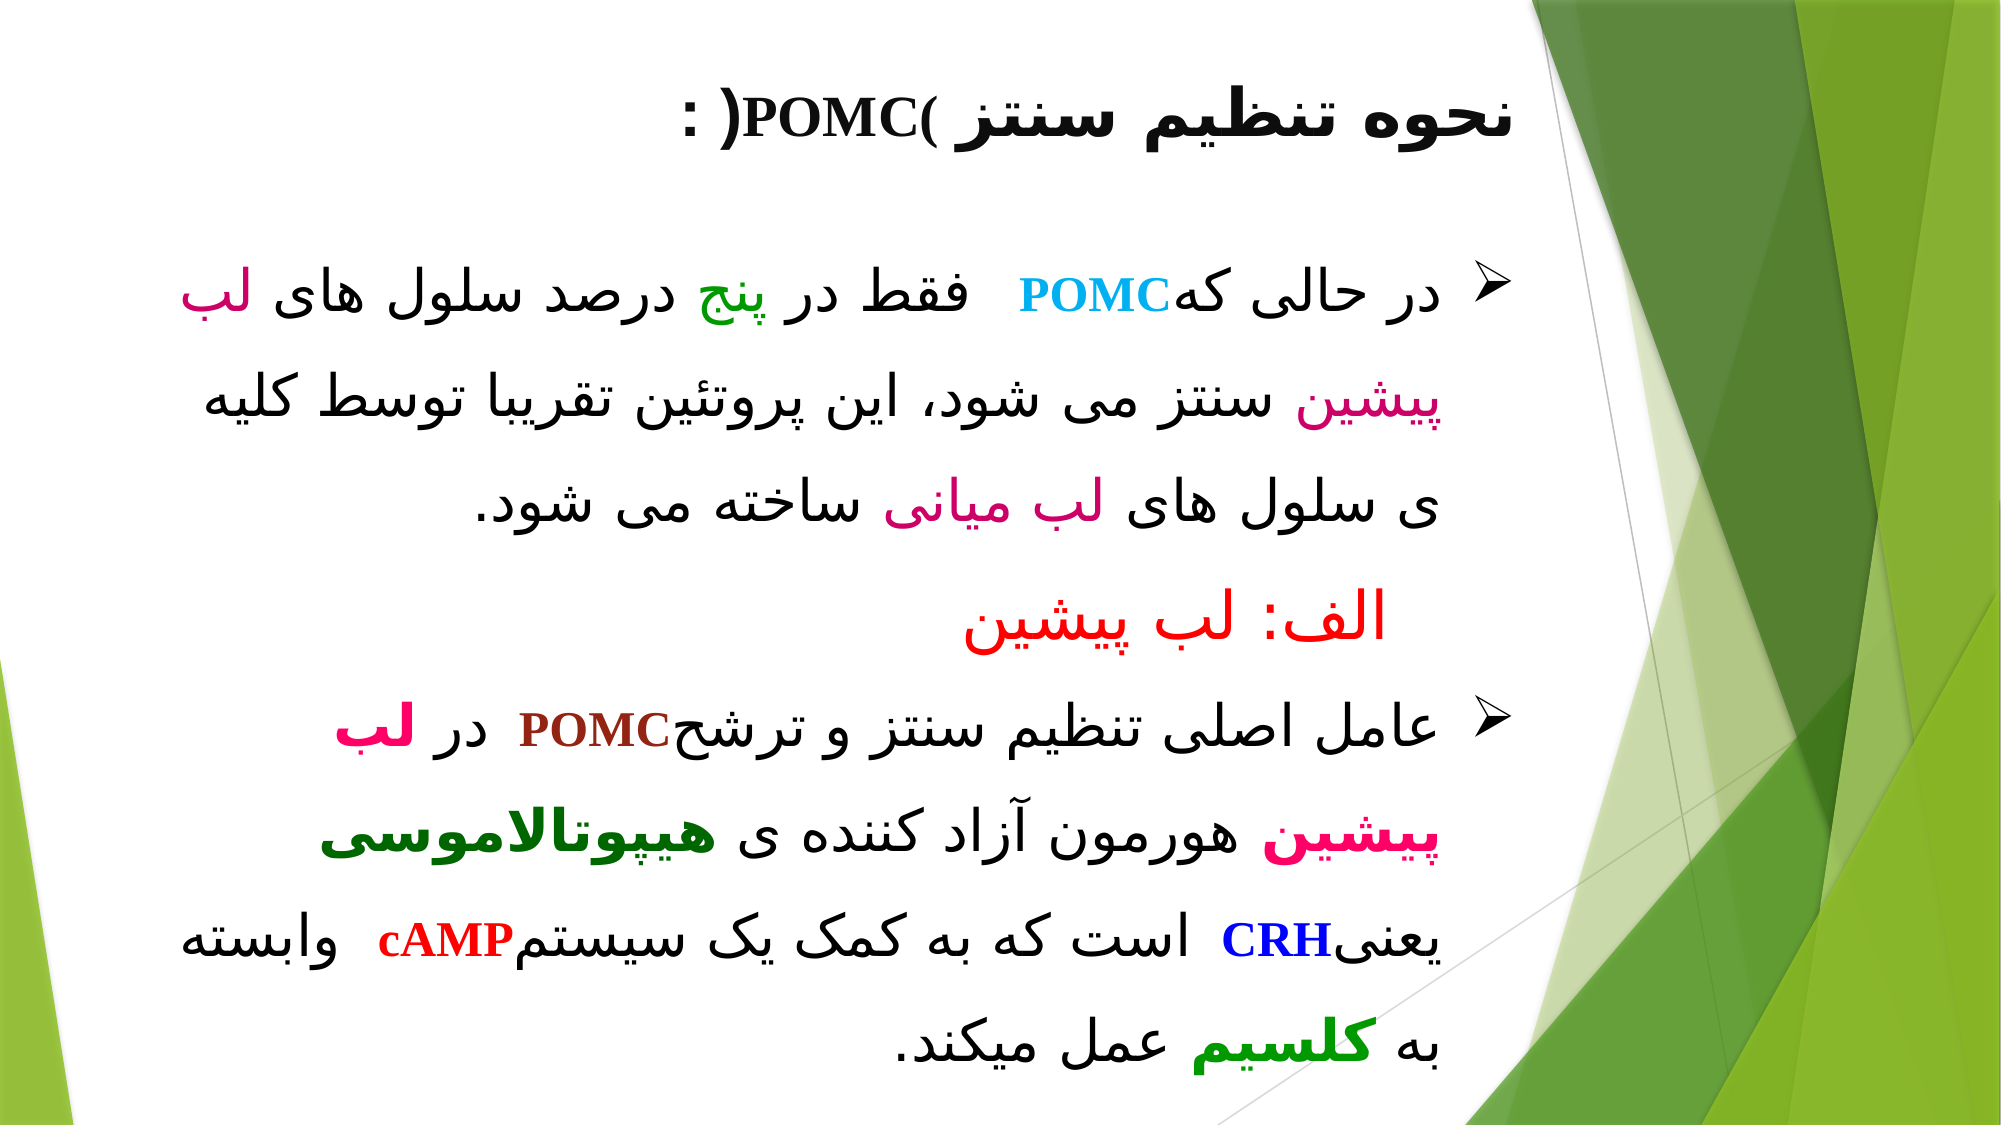

: )POMC( نحوه تنظیم سنتز
در حالی کهPOMC   فقط در پنج درصد سلول های لب پیشین سنتز می شود، این پروتئین تقریبا توسط کلیه ی سلول های لب میانی ساخته می شود.
      الف: لب پیشین
عامل اصلی تنظیم سنتز و ترشحPOMC  در لب پیشین هورمون آزاد کننده ی هیپوتالاموسی یعنیCRH  است که به کمک یک سیستمcAMP  وابسته به کلسیم عمل میکند.